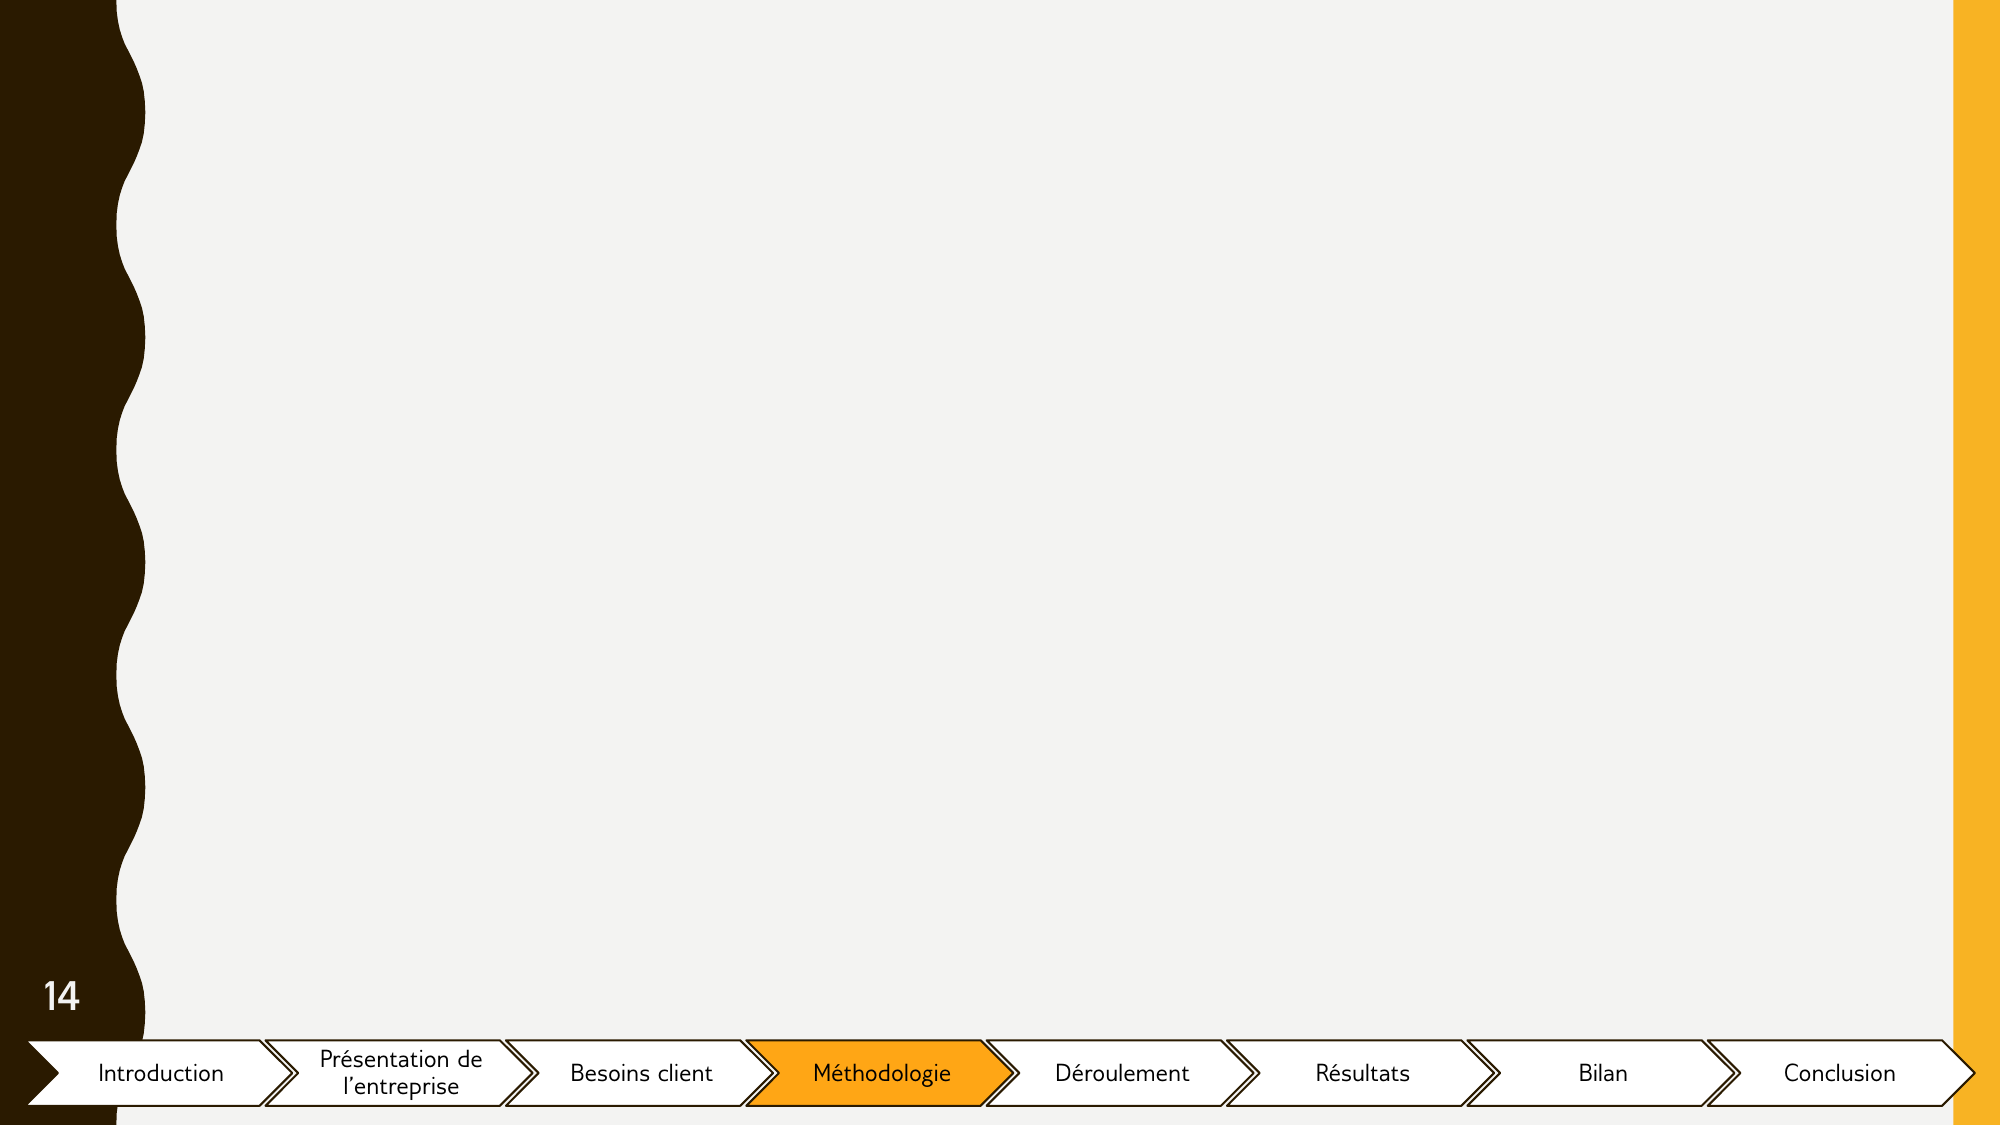

#

14
Introduction
Présentation de l’entreprise
Besoins client
Méthodologie
Déroulement
Résultats
Bilan
Conclusion